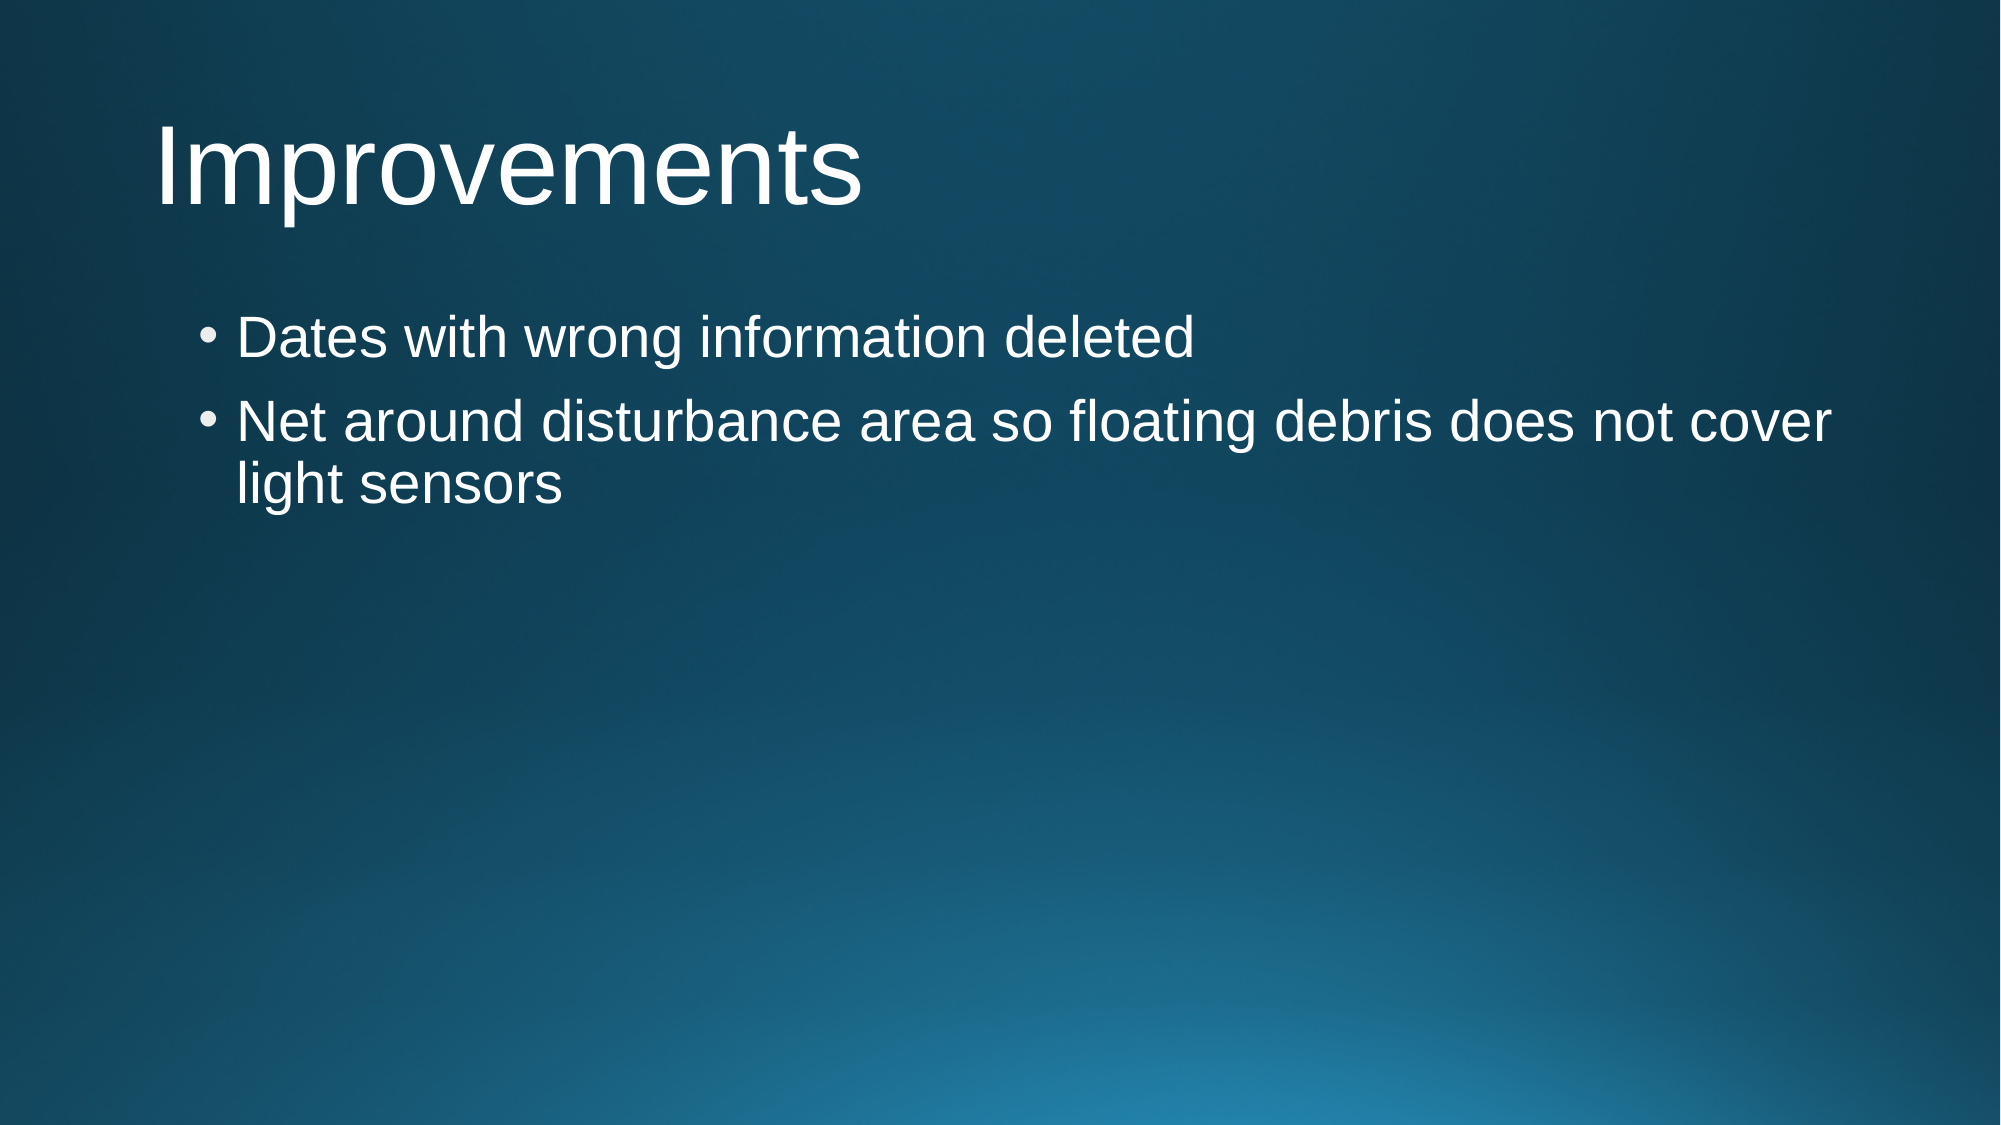

# Improvements
Dates with wrong information deleted
Net around disturbance area so floating debris does not cover light sensors